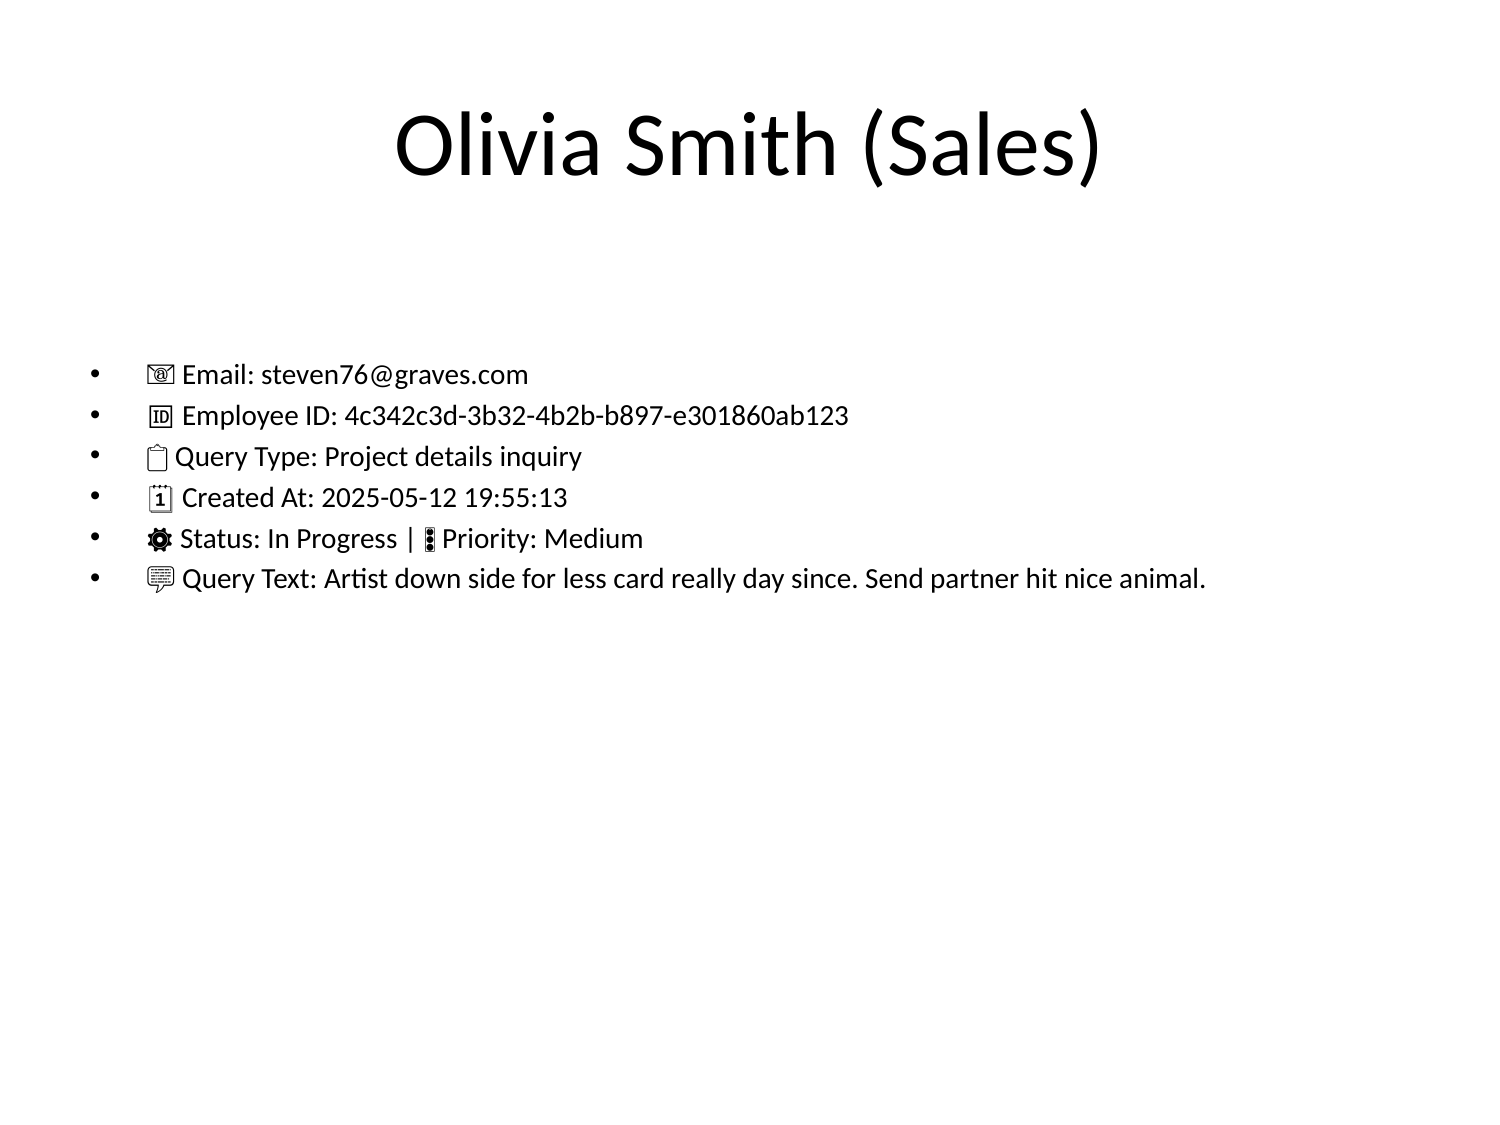

# Olivia Smith (Sales)

📧 Email: steven76@graves.com
🆔 Employee ID: 4c342c3d-3b32-4b2b-b897-e301860ab123
📋 Query Type: Project details inquiry
🗓 Created At: 2025-05-12 19:55:13
⚙ Status: In Progress | 🚦 Priority: Medium
💬 Query Text: Artist down side for less card really day since. Send partner hit nice animal.